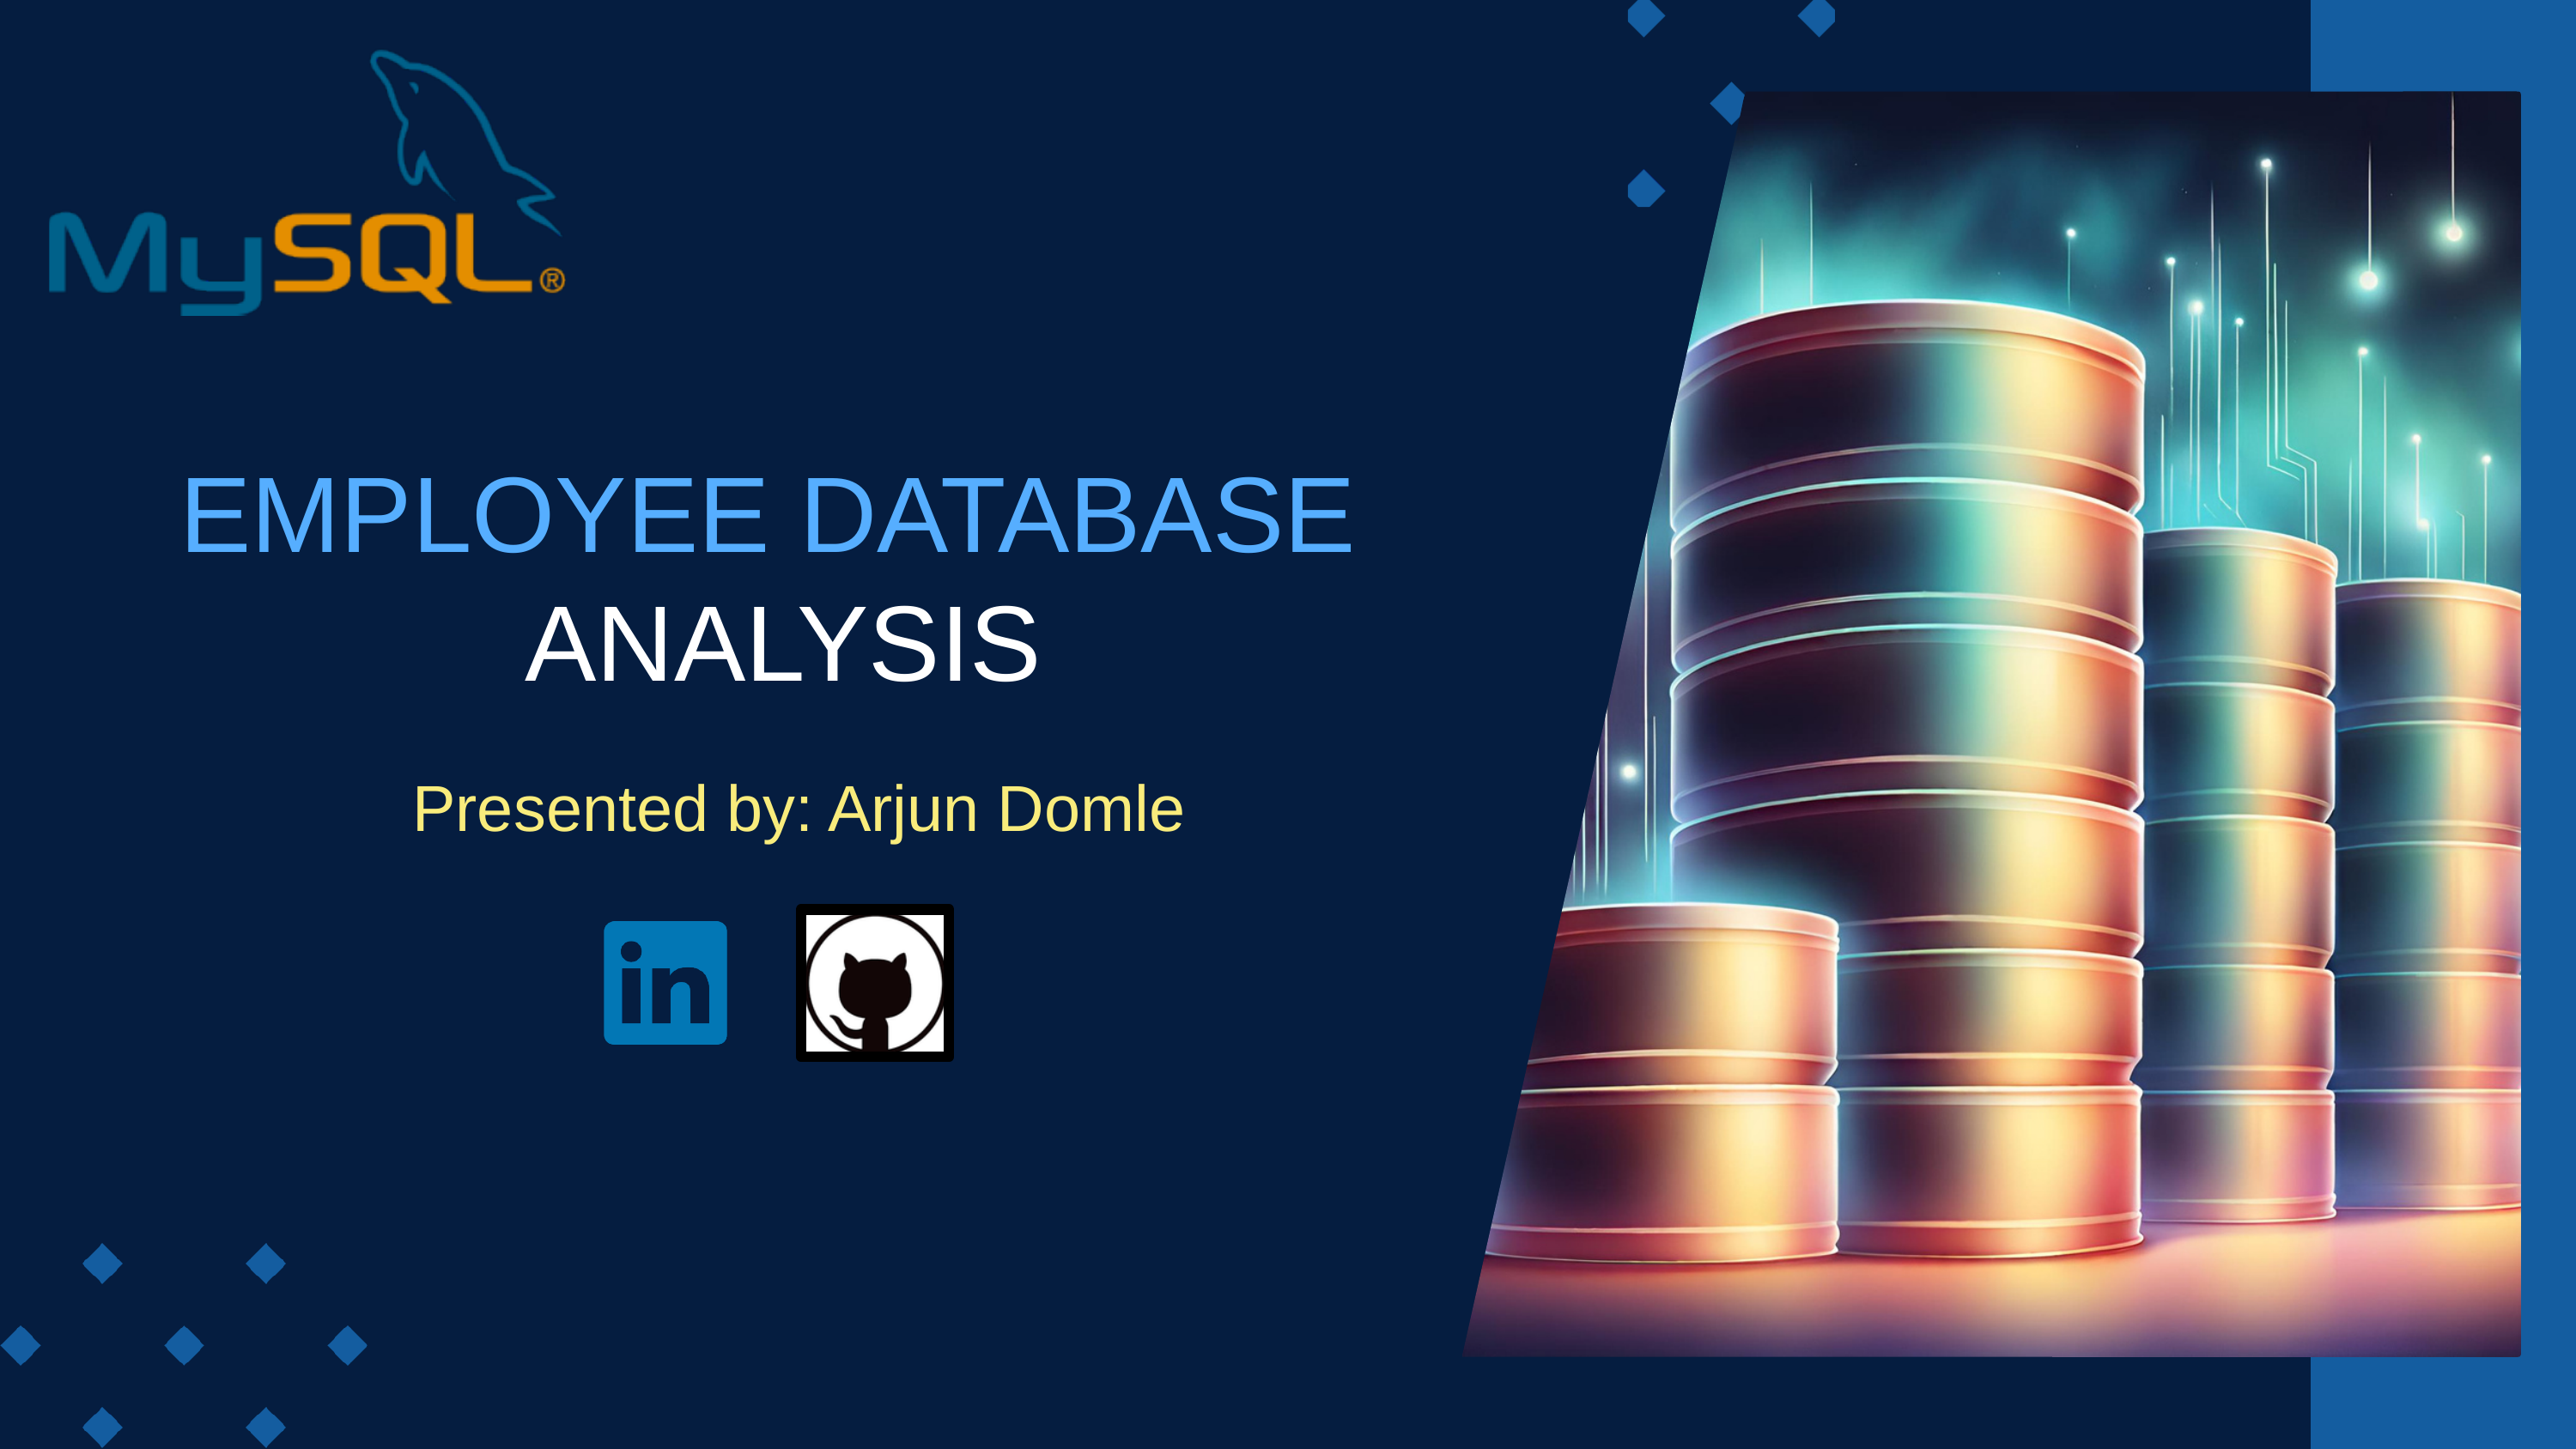

EMPLOYEE DATABASE
 ANALYSIS

Presented by: Arjun Domle